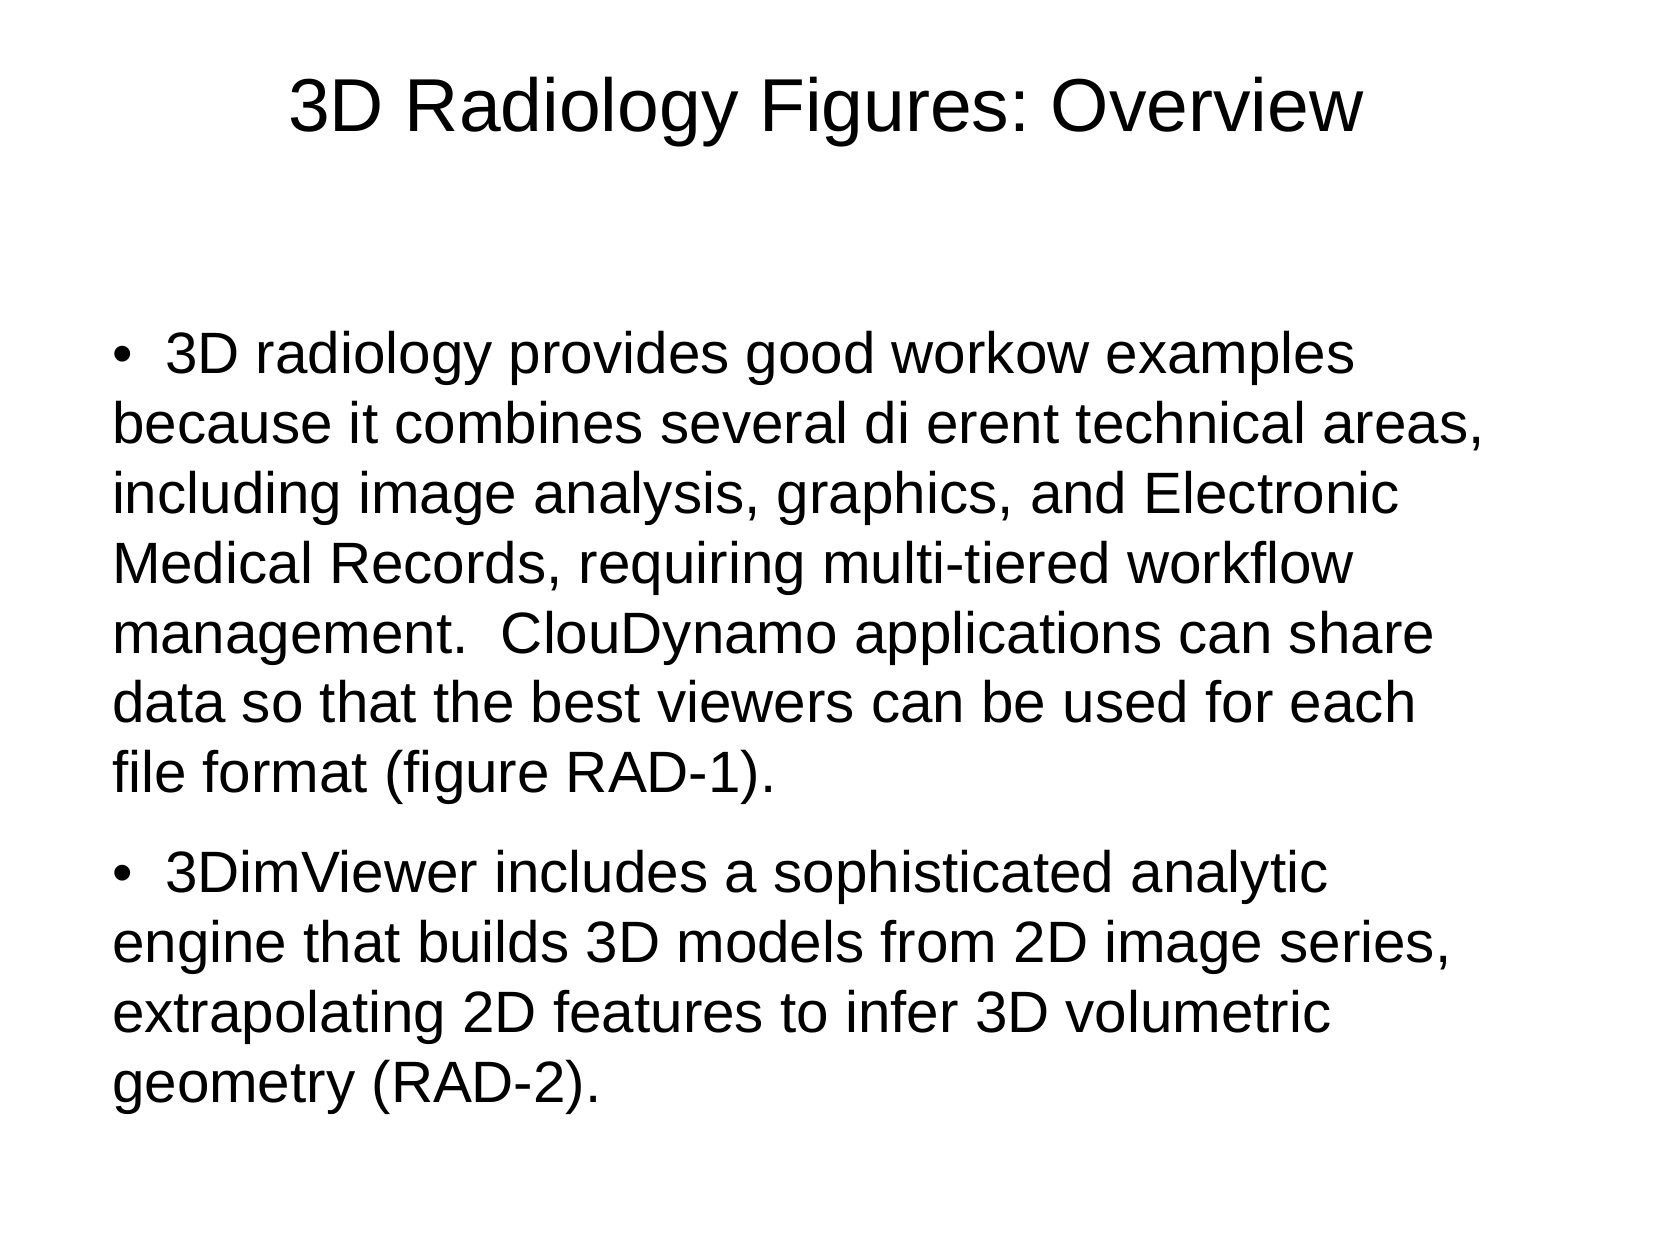

3D Radiology Figures: Overview

•  3D radiology provides good workow examples because it combines several di erent technical areas, including image analysis, graphics, and Electronic Medical Records, requiring multi-tiered workflow management.  ClouDynamo applications can share data so that the best viewers can be used for each file format (figure RAD-1).

•  3DimViewer includes a sophisticated analytic engine that builds 3D models from 2D image series, extrapolating 2D features to infer 3D volumetric geometry (RAD-2).